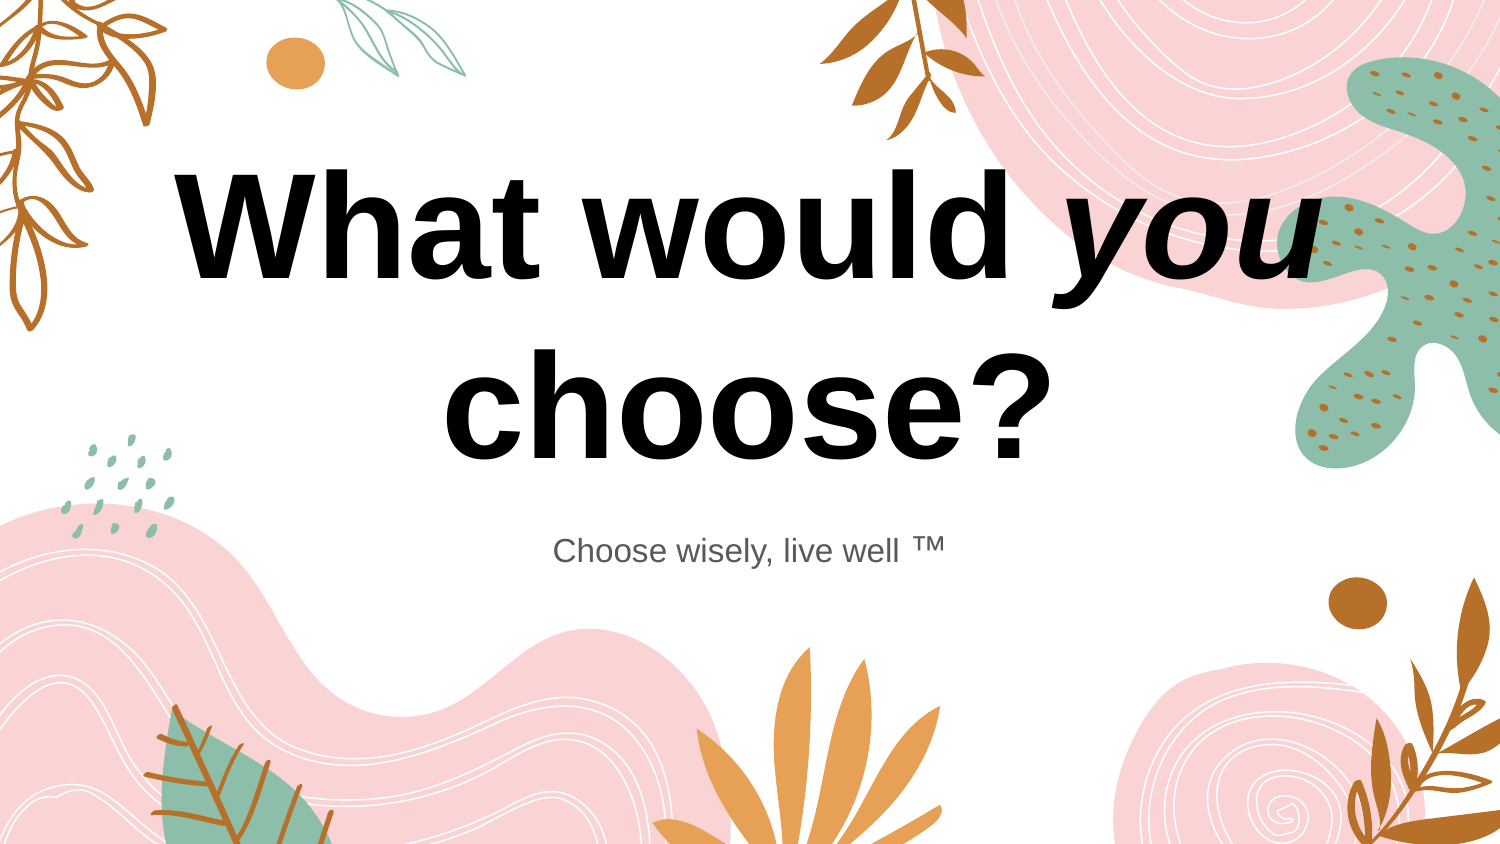

# What would you choose?
Choose wisely, live well ™️